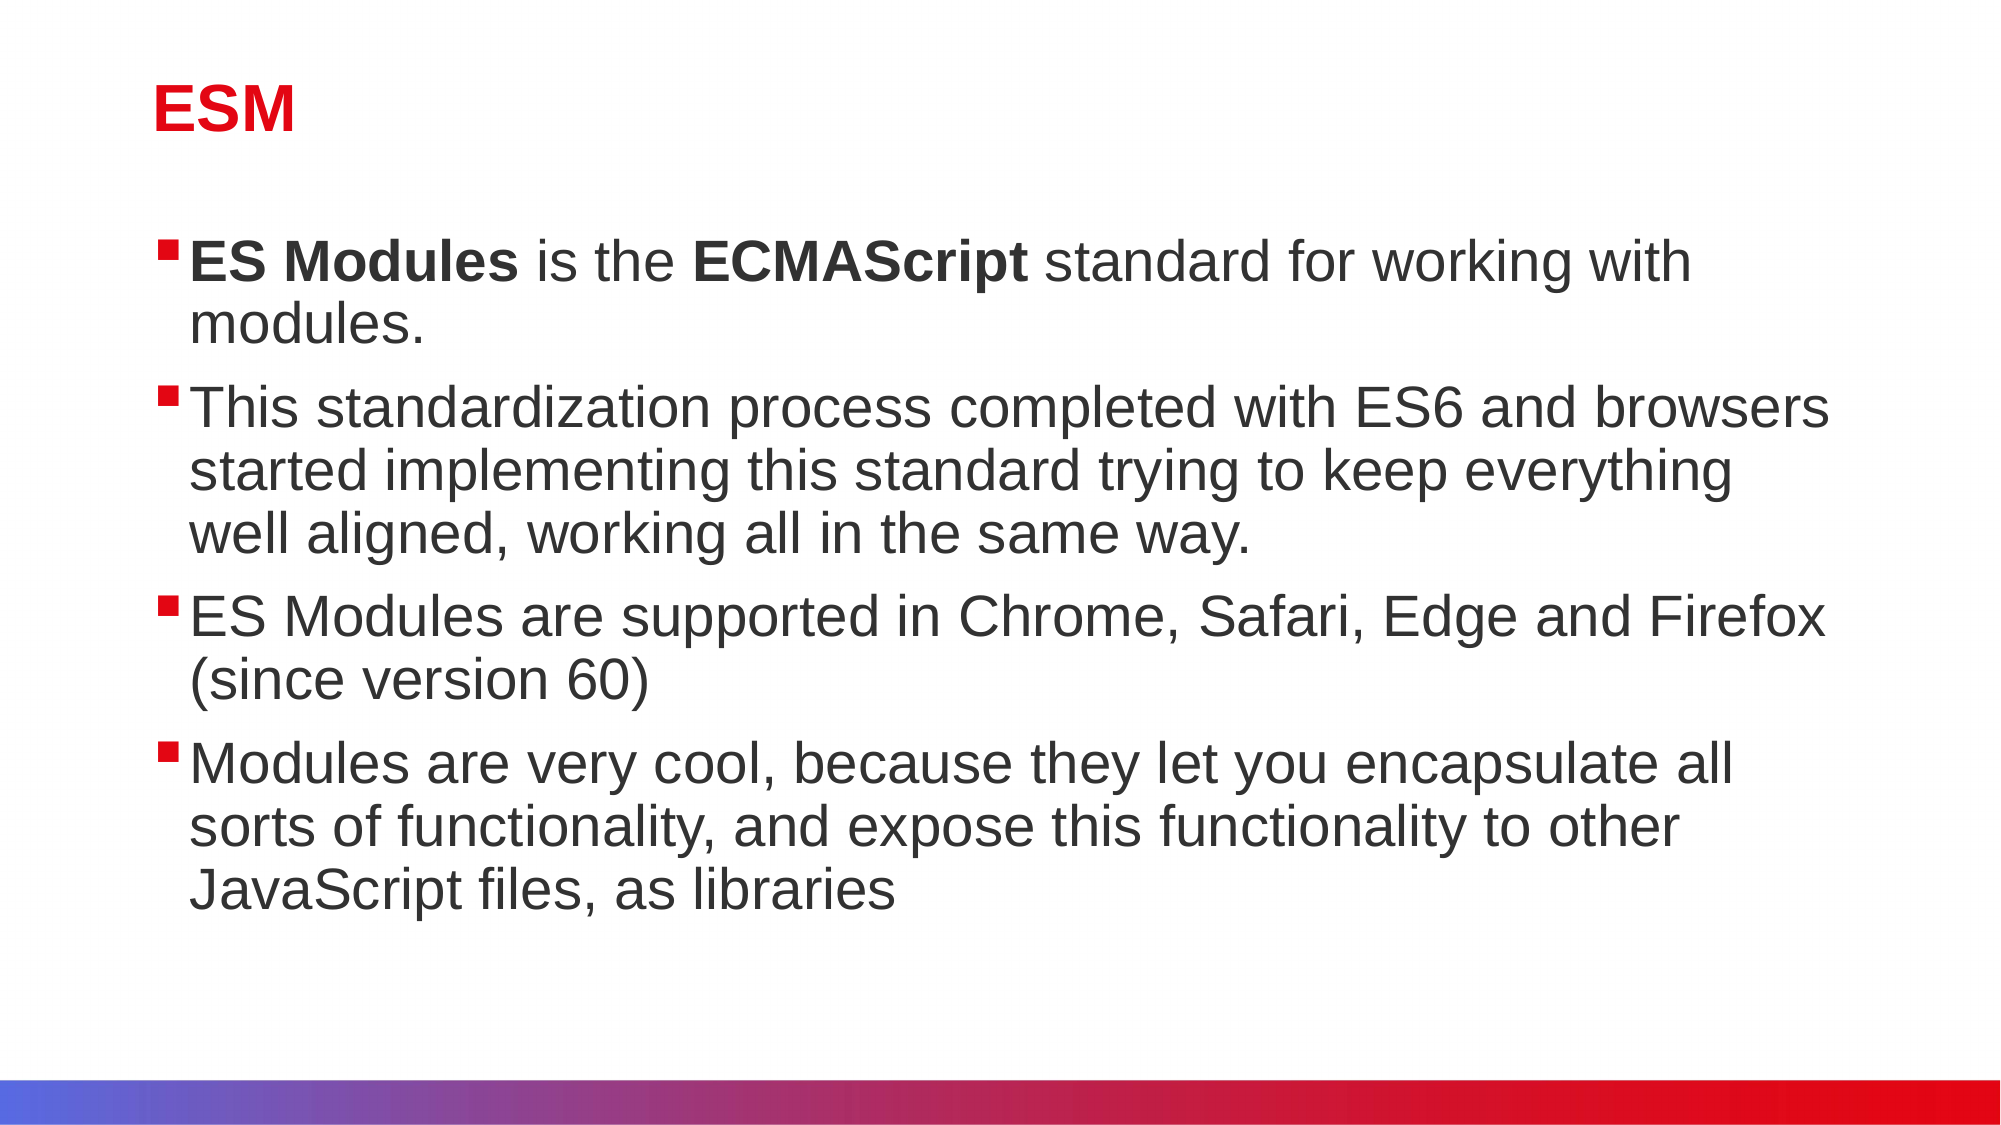

# ESM
ES Modules is the ECMAScript standard for working with modules.
This standardization process completed with ES6 and browsers started implementing this standard trying to keep everything well aligned, working all in the same way.
ES Modules are supported in Chrome, Safari, Edge and Firefox (since version 60)
Modules are very cool, because they let you encapsulate all sorts of functionality, and expose this functionality to other JavaScript files, as libraries